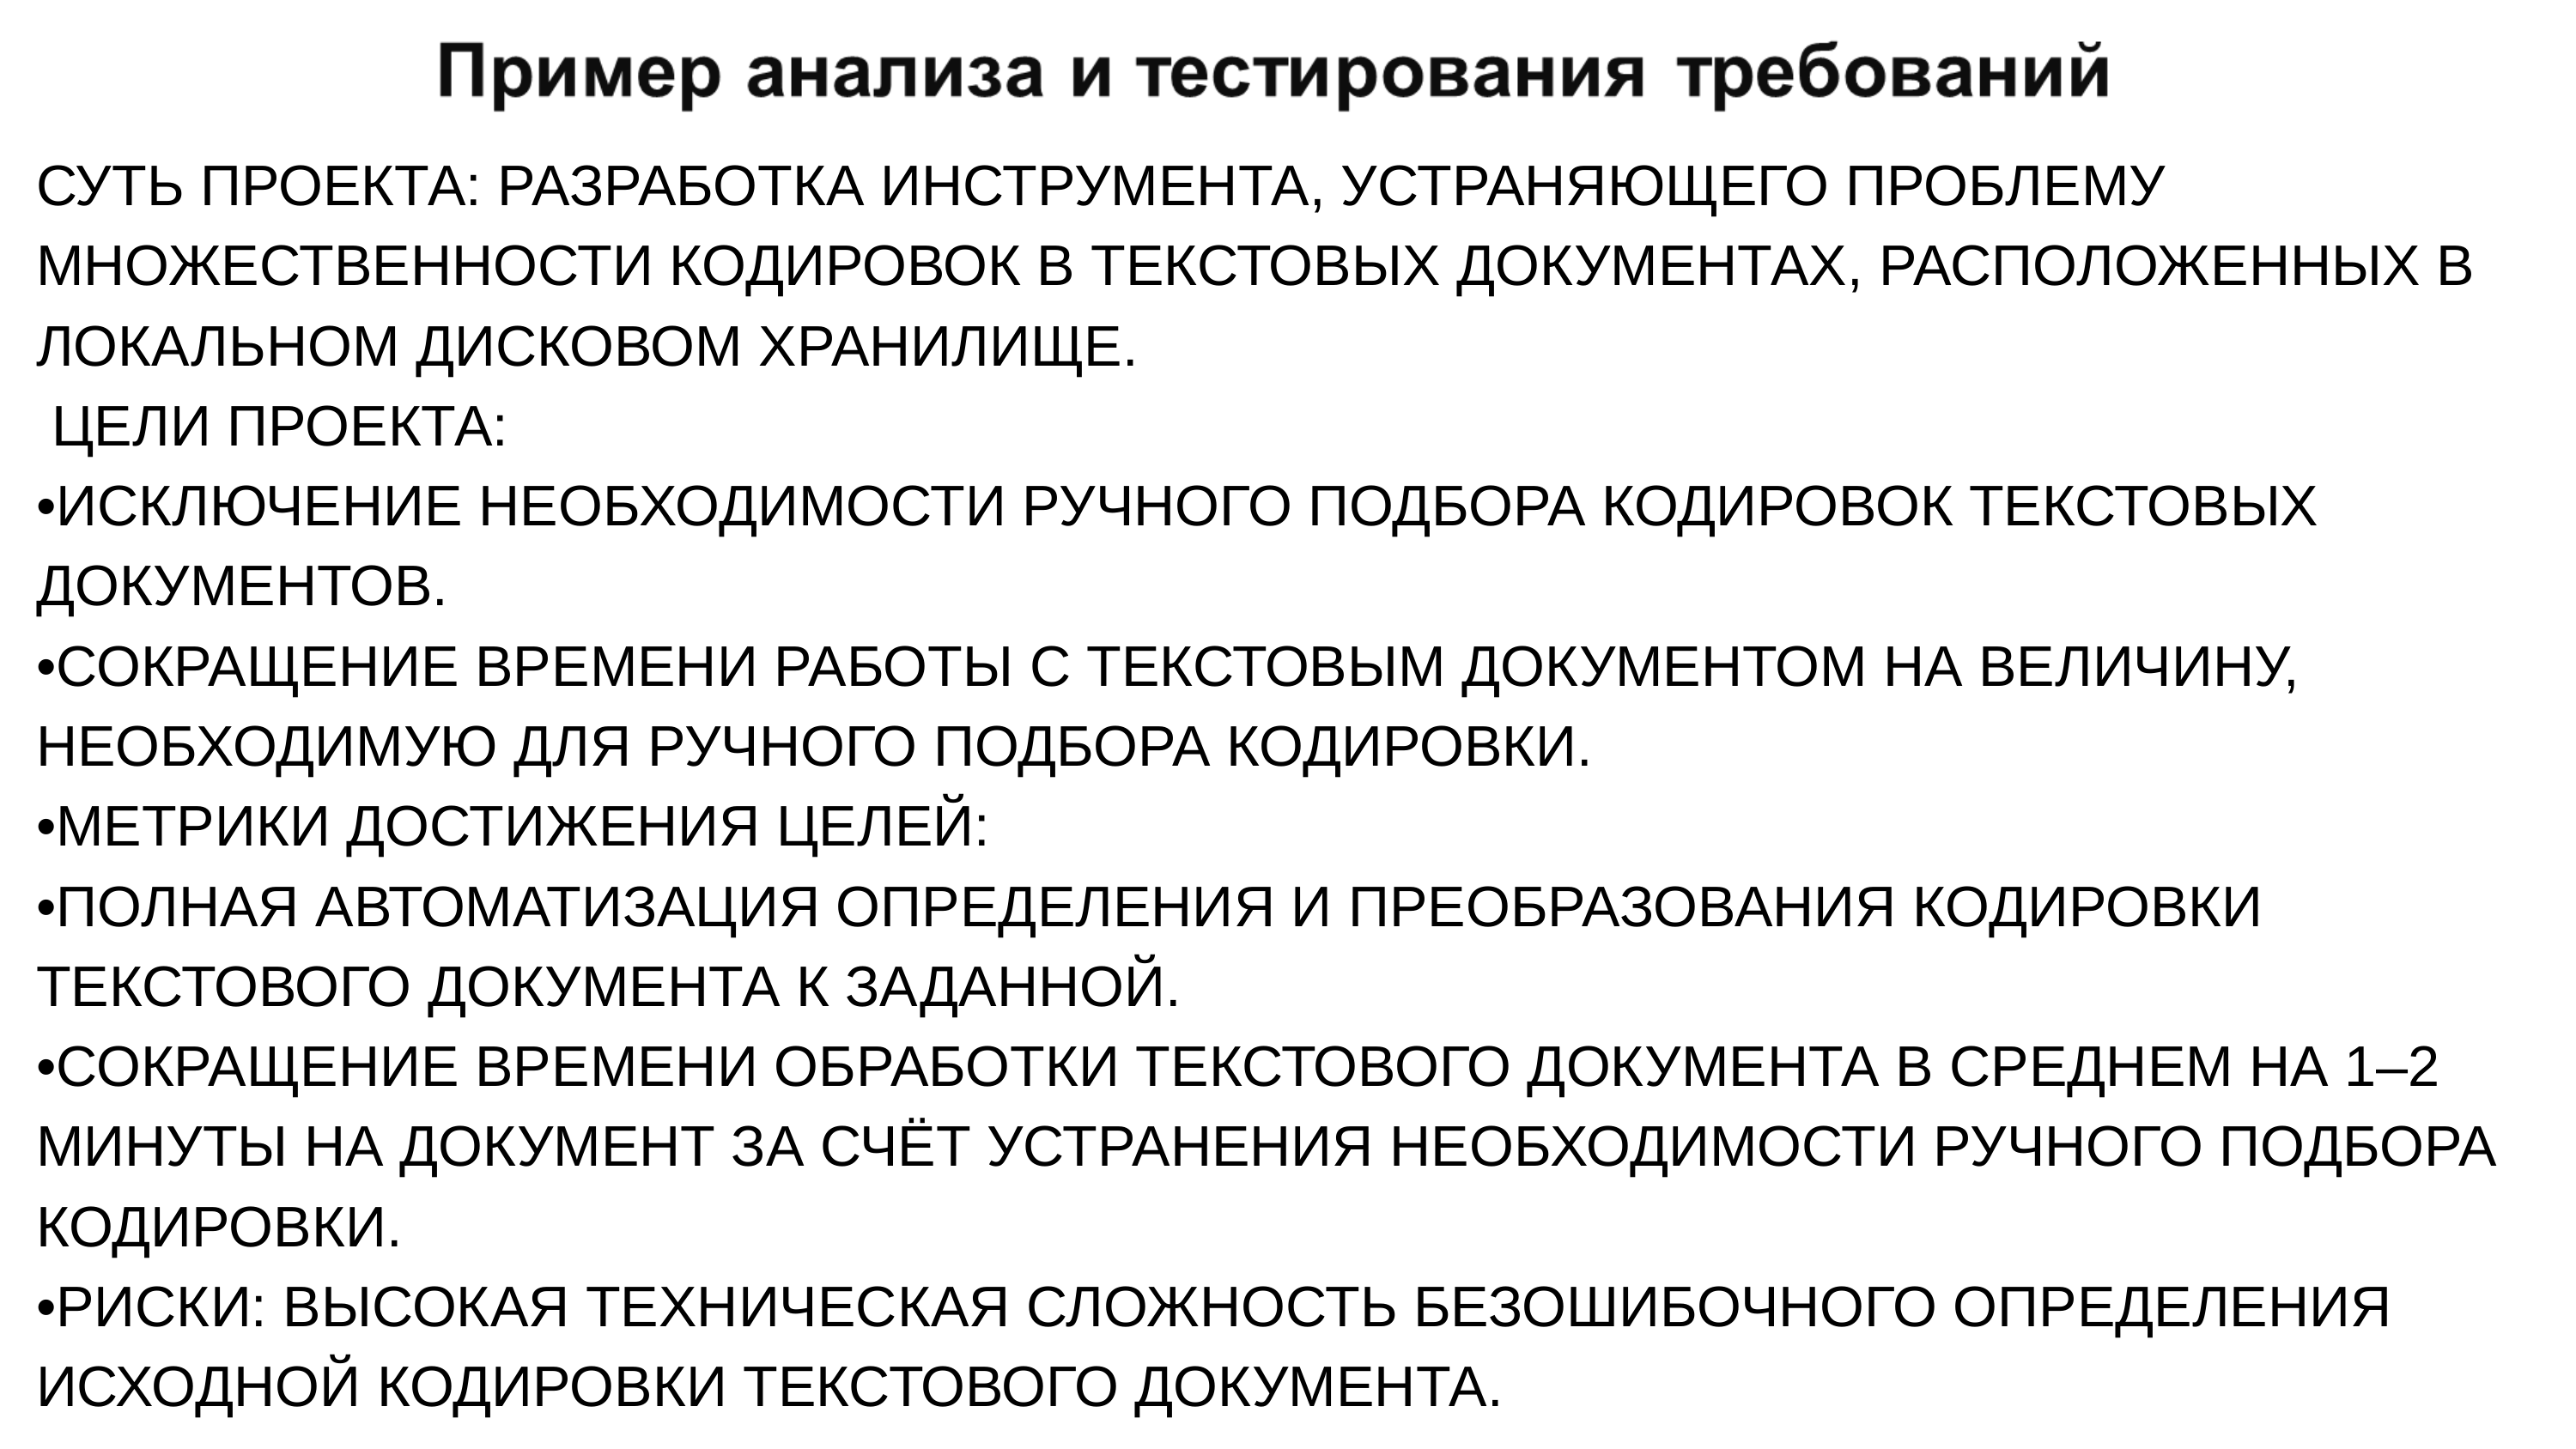

СУТЬ ПРОЕКТА: РАЗРАБОТКА ИНСТРУМЕНТА, УСТРАНЯЮЩЕГО ПРОБЛЕМУ МНОЖЕСТВЕННОСТИ КОДИРОВОК В ТЕКСТОВЫХ ДОКУМЕНТАХ, РАСПОЛОЖЕННЫХ В ЛОКАЛЬНОМ ДИСКОВОМ ХРАНИЛИЩЕ.
 ЦЕЛИ ПРОЕКТА:
•ИСКЛЮЧЕНИЕ НЕОБХОДИМОСТИ РУЧНОГО ПОДБОРА КОДИРОВОК ТЕКСТОВЫХ ДОКУМЕНТОВ.
•СОКРАЩЕНИЕ ВРЕМЕНИ РАБОТЫ С ТЕКСТОВЫМ ДОКУМЕНТОМ НА ВЕЛИЧИНУ, НЕОБХОДИМУЮ ДЛЯ РУЧНОГО ПОДБОРА КОДИРОВКИ.
•МЕТРИКИ ДОСТИЖЕНИЯ ЦЕЛЕЙ:
•ПОЛНАЯ АВТОМАТИЗАЦИЯ ОПРЕДЕЛЕНИЯ И ПРЕОБРАЗОВАНИЯ КОДИРОВКИ ТЕКСТОВОГО ДОКУМЕНТА К ЗАДАННОЙ.
•СОКРАЩЕНИЕ ВРЕМЕНИ ОБРАБОТКИ ТЕКСТОВОГО ДОКУМЕНТА В СРЕДНЕМ НА 1–2 МИНУТЫ НА ДОКУМЕНТ ЗА СЧЁТ УСТРАНЕНИЯ НЕОБХОДИМОСТИ РУЧНОГО ПОДБОРА КОДИРОВКИ.
•РИСКИ: ВЫСОКАЯ ТЕХНИЧЕСКАЯ СЛОЖНОСТЬ БЕЗОШИБОЧНОГО ОПРЕДЕЛЕНИЯ ИСХОДНОЙ КОДИРОВКИ ТЕКСТОВОГО ДОКУМЕНТА.